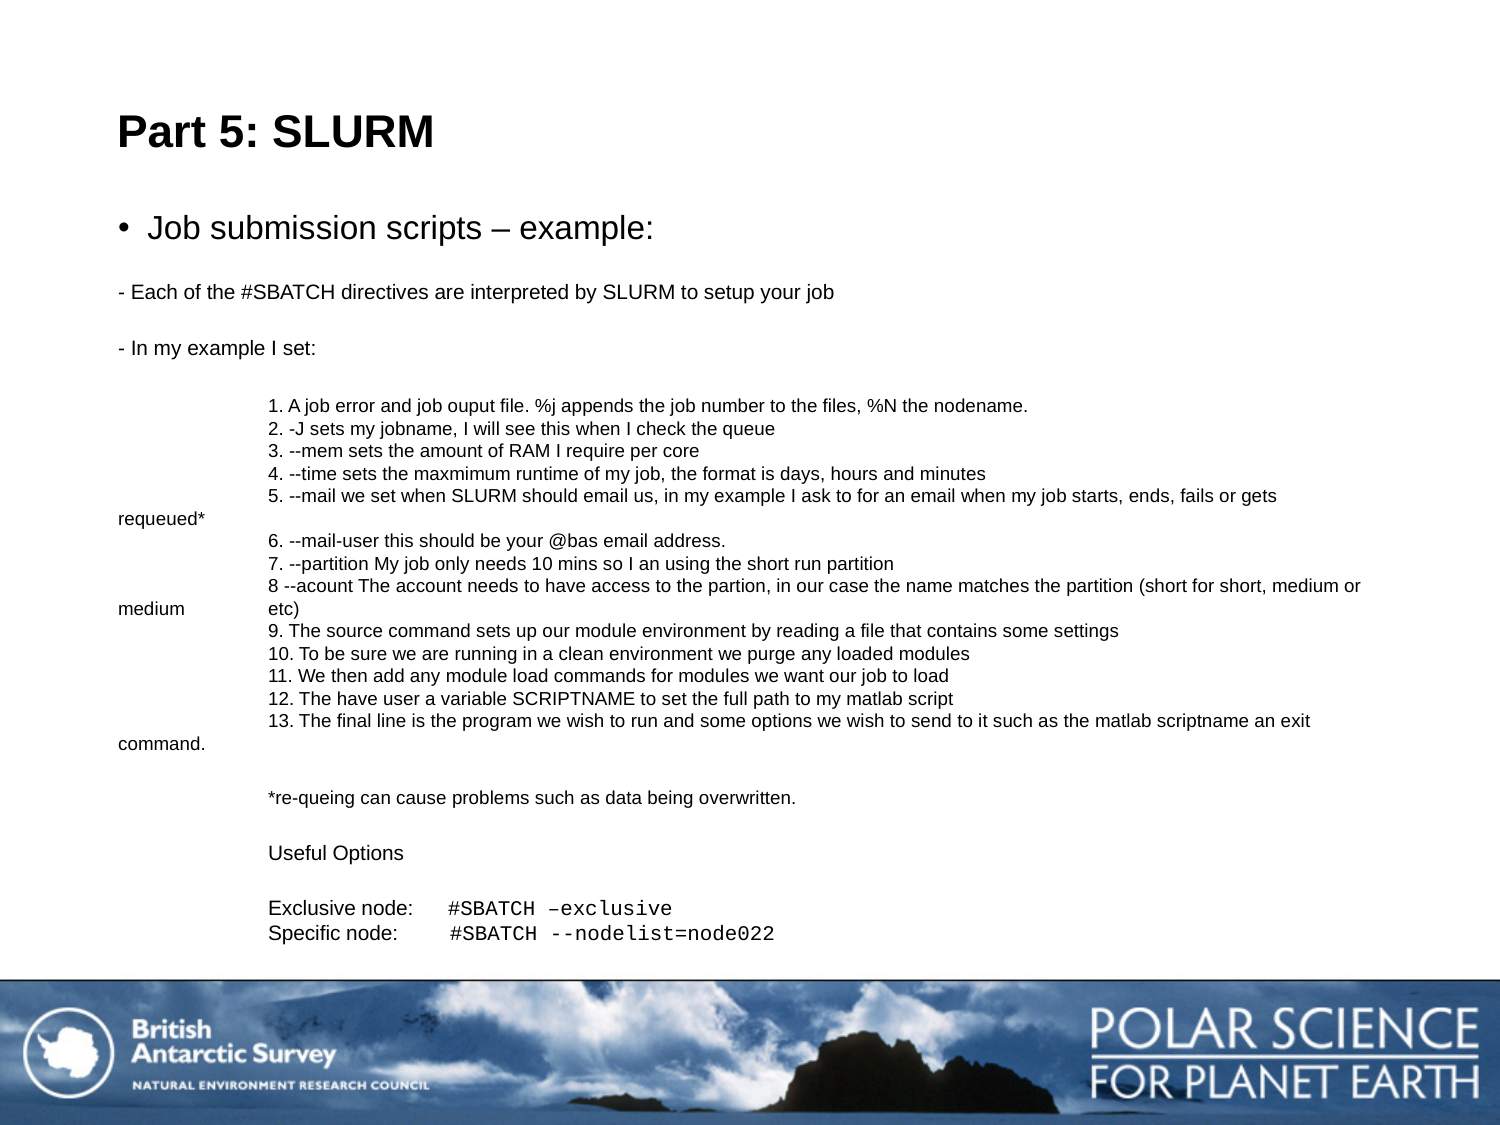

# Part 5: SLURM
Job submission scripts – example:
- Each of the #SBATCH directives are interpreted by SLURM to setup your job
- In my example I set:
	1. A job error and job ouput file. %j appends the job number to the files, %N the nodename.
	2. -J sets my jobname, I will see this when I check the queue
	3. --mem sets the amount of RAM I require per core
	4. --time sets the maxmimum runtime of my job, the format is days, hours and minutes
	5. --mail we set when SLURM should email us, in my example I ask to for an email when my job starts, ends, fails or gets 	requeued*
	6. --mail-user this should be your @bas email address.
	7. --partition My job only needs 10 mins so I an using the short run partition
	8 --acount The account needs to have access to the partion, in our case the name matches the partition (short for short, medium or medium 	etc)
	9. The source command sets up our module environment by reading a file that contains some settings
	10. To be sure we are running in a clean environment we purge any loaded modules
	11. We then add any module load commands for modules we want our job to load
	12. The have user a variable SCRIPTNAME to set the full path to my matlab script
	13. The final line is the program we wish to run and some options we wish to send to it such as the matlab scriptname an exit command.
	*re-queing can cause problems such as data being overwritten.
	Useful Options
	Exclusive node:      #SBATCH –exclusive
	Specific node:         #SBATCH --nodelist=node022